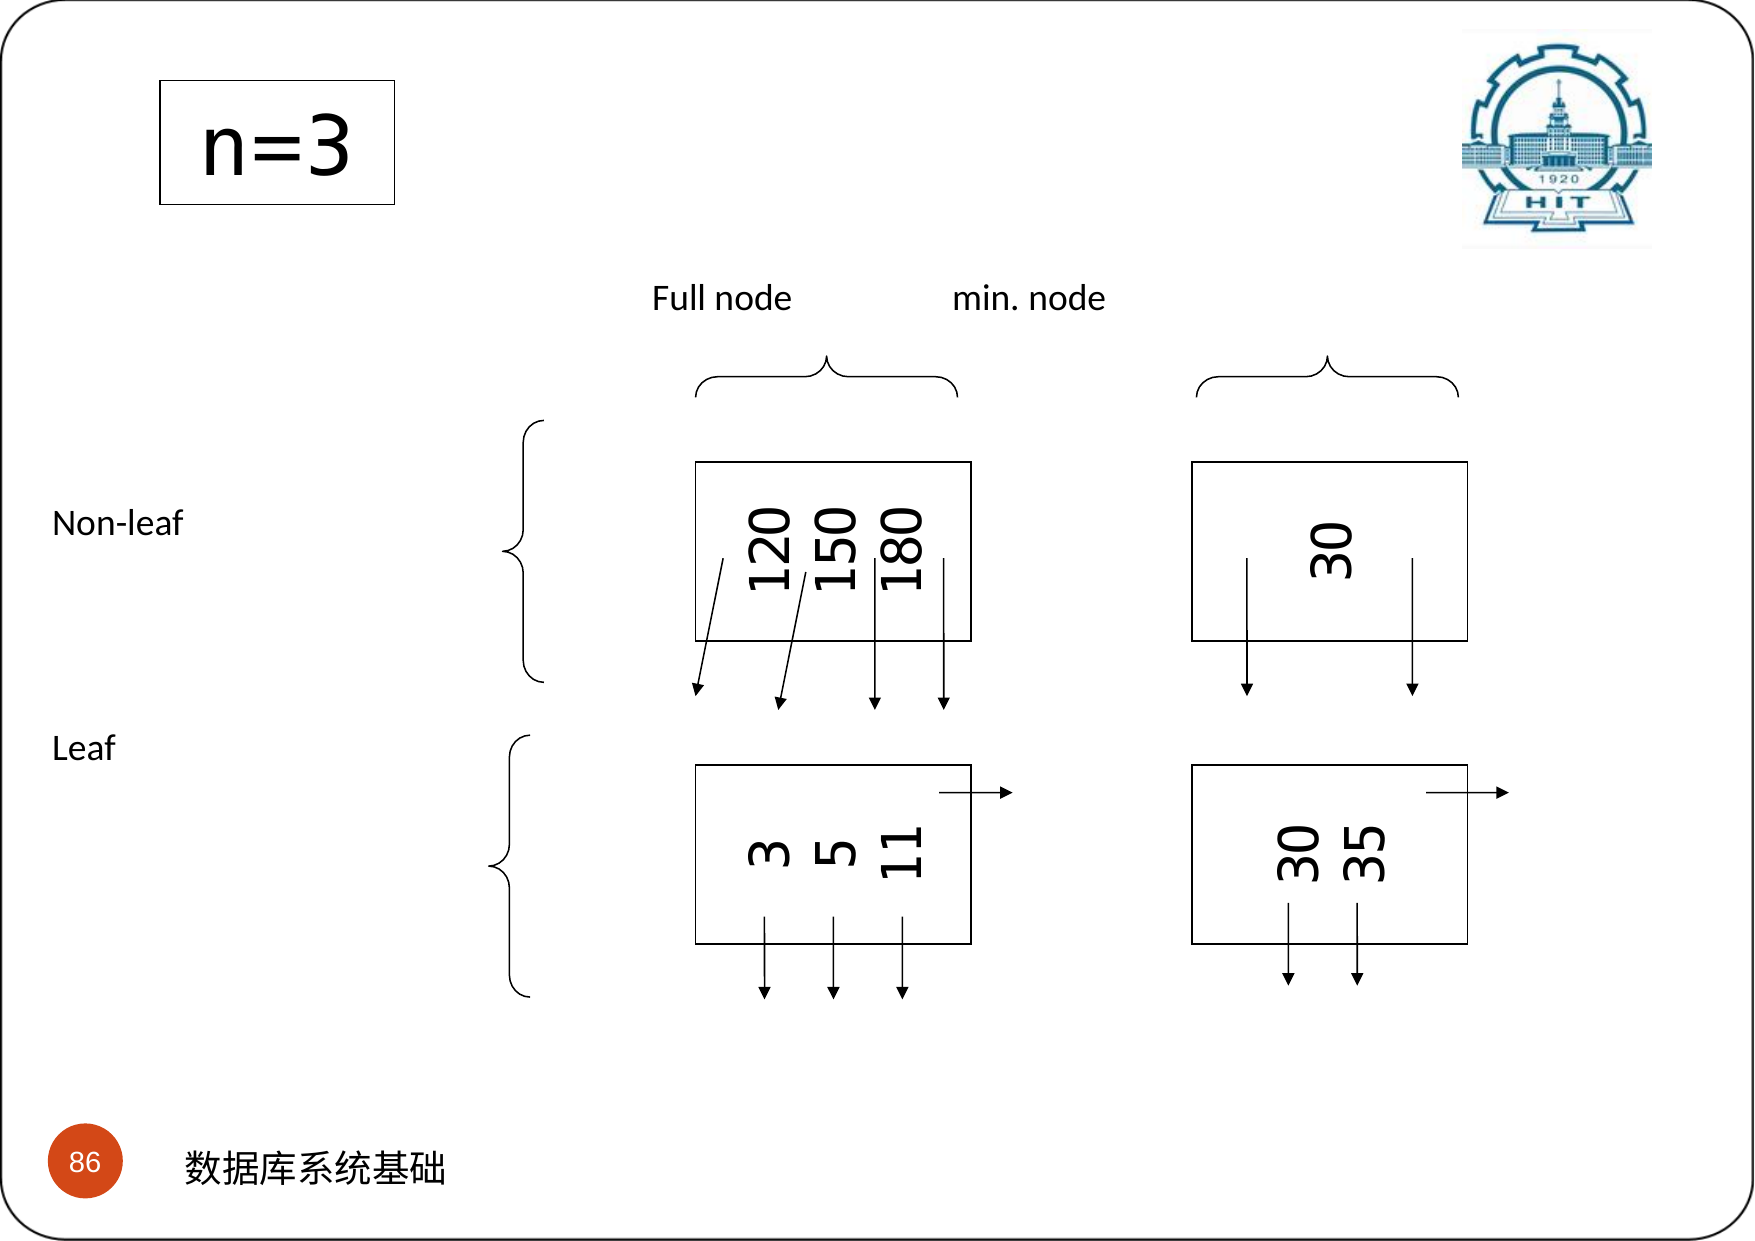

n=3

				Full node		min. node

Non-leaf

Leaf
120
150
180
30

3
5
11
30
35